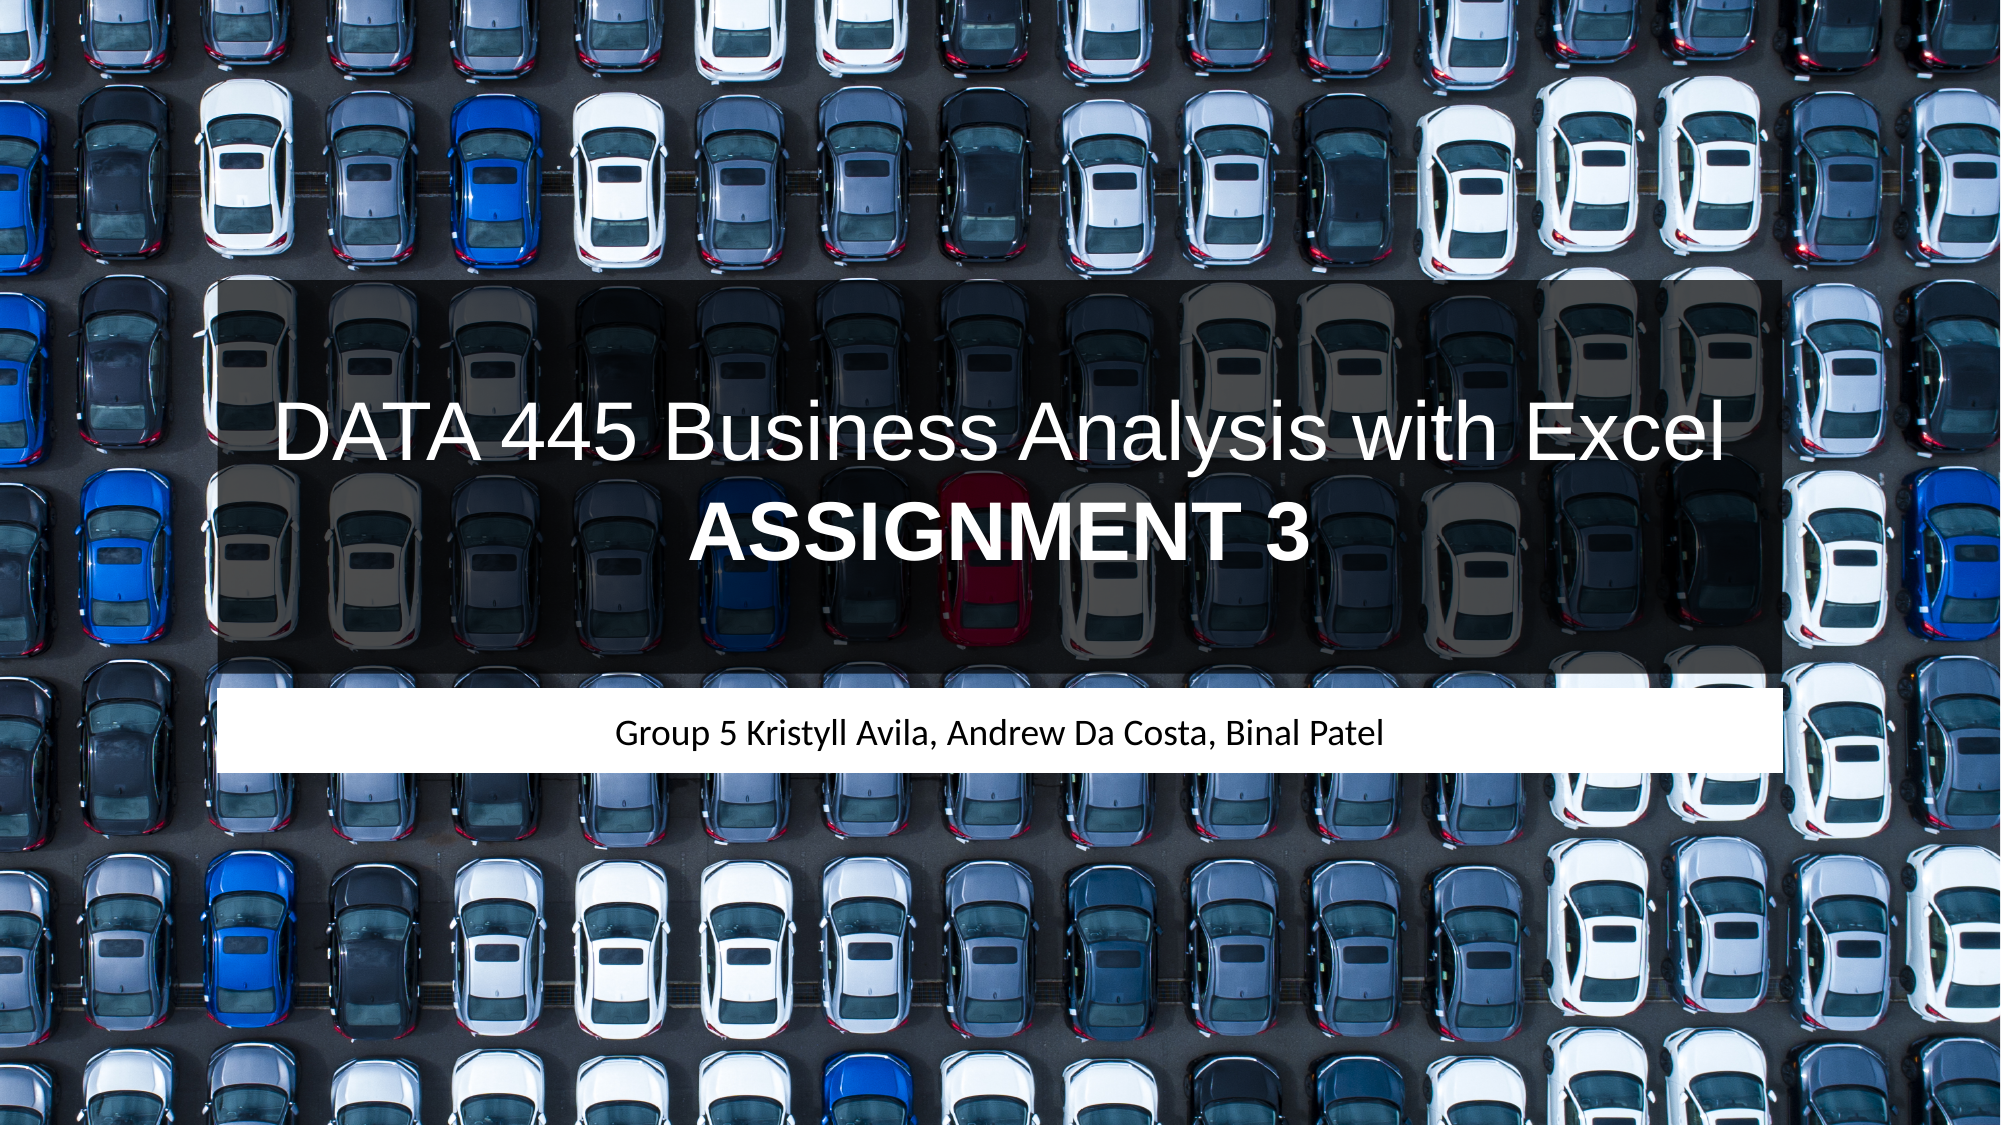

DATA 445 Business Analysis with Excel
ASSIGNMENT 3
Group 5 Kristyll Avila, Andrew Da Costa, Binal Patel